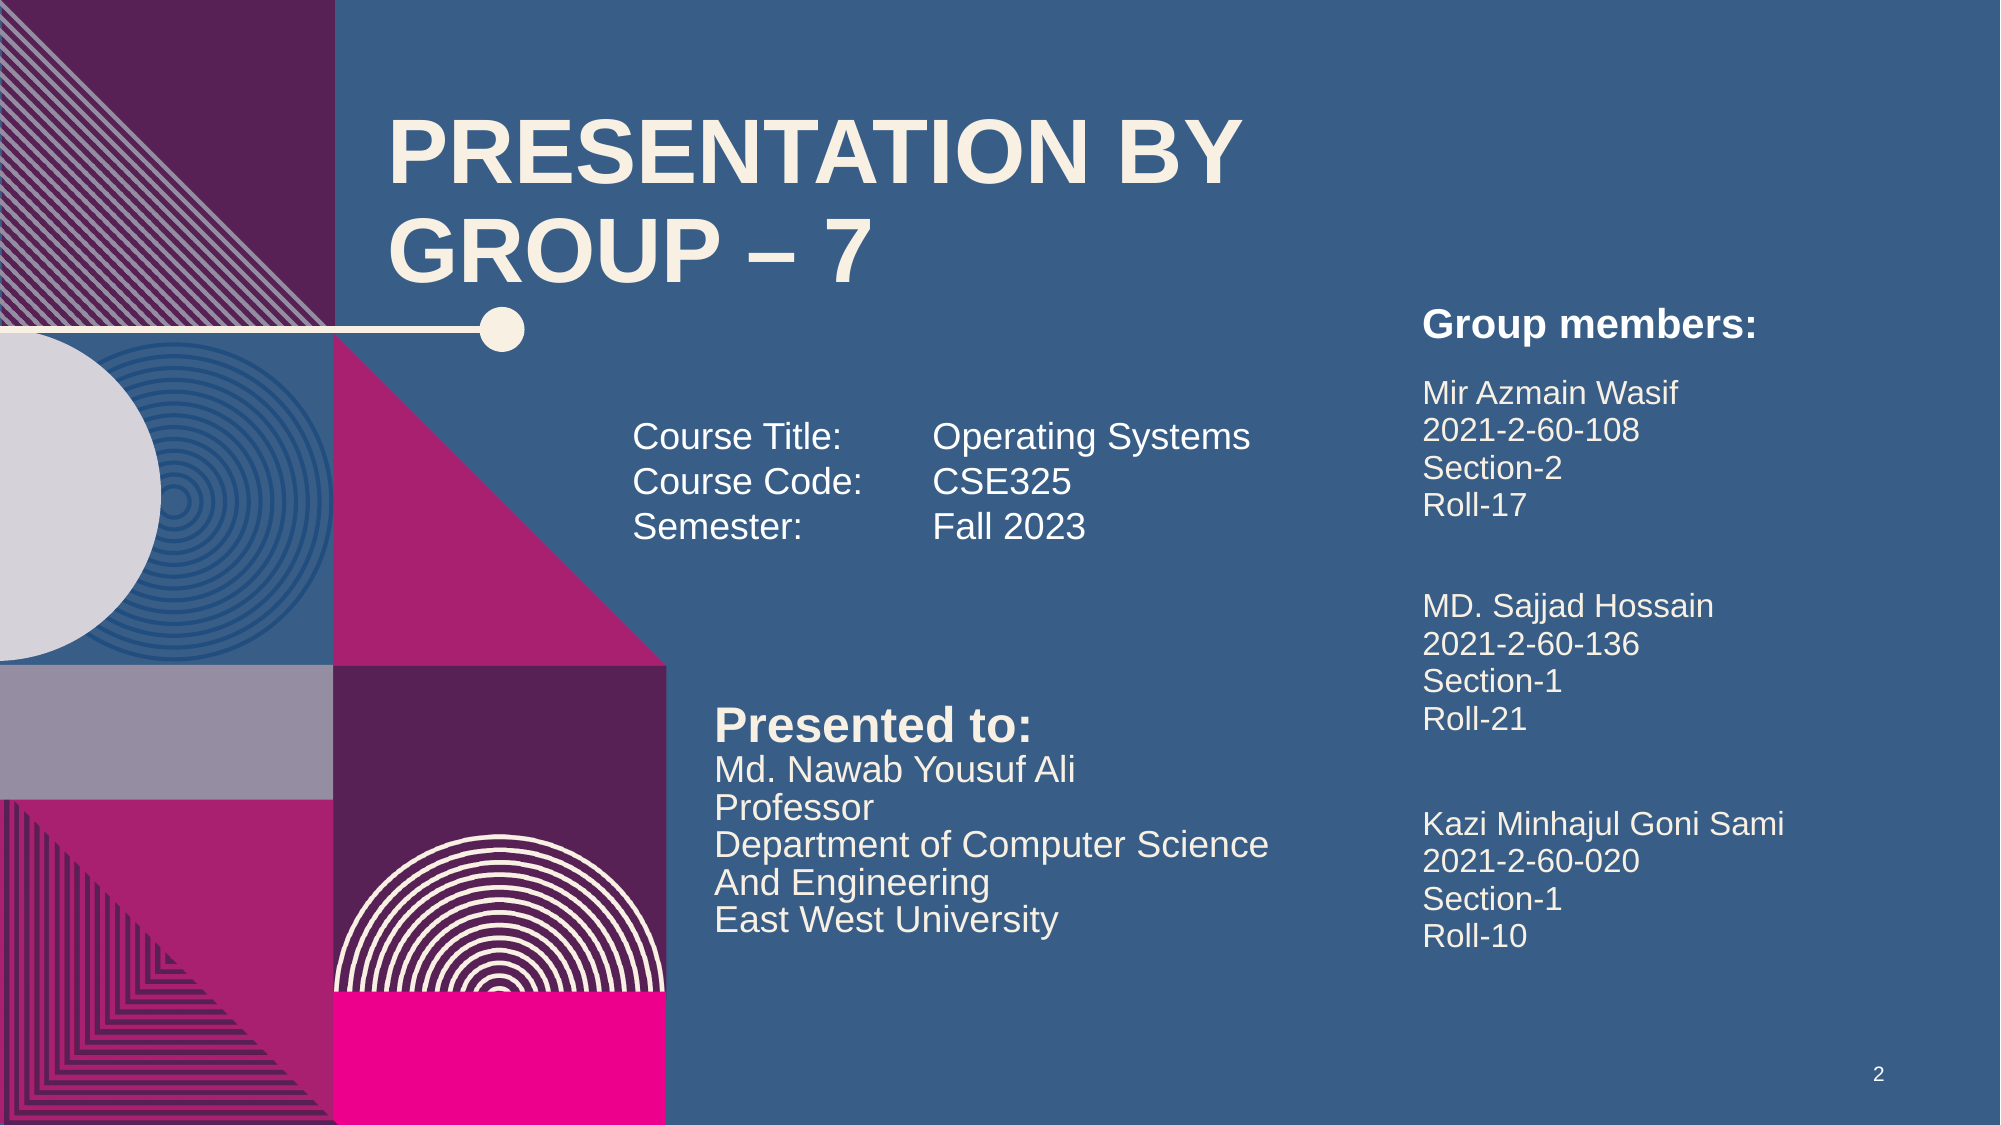

# Presentation by GROUP – 7
Group members:
Mir Azmain Wasif
2021-2-60-108
Section-2
Roll-17
Course Title:	Operating Systems
Course Code:	CSE325
Semester:	Fall 2023
MD. Sajjad Hossain
2021-2-60-136
Section-1
Roll-21

Presented to:
Md. Nawab Yousuf Ali
Professor
Department of Computer Science And Engineering
East West University

Kazi Minhajul Goni Sami
2021-2-60-020
Section-1
Roll-10
2